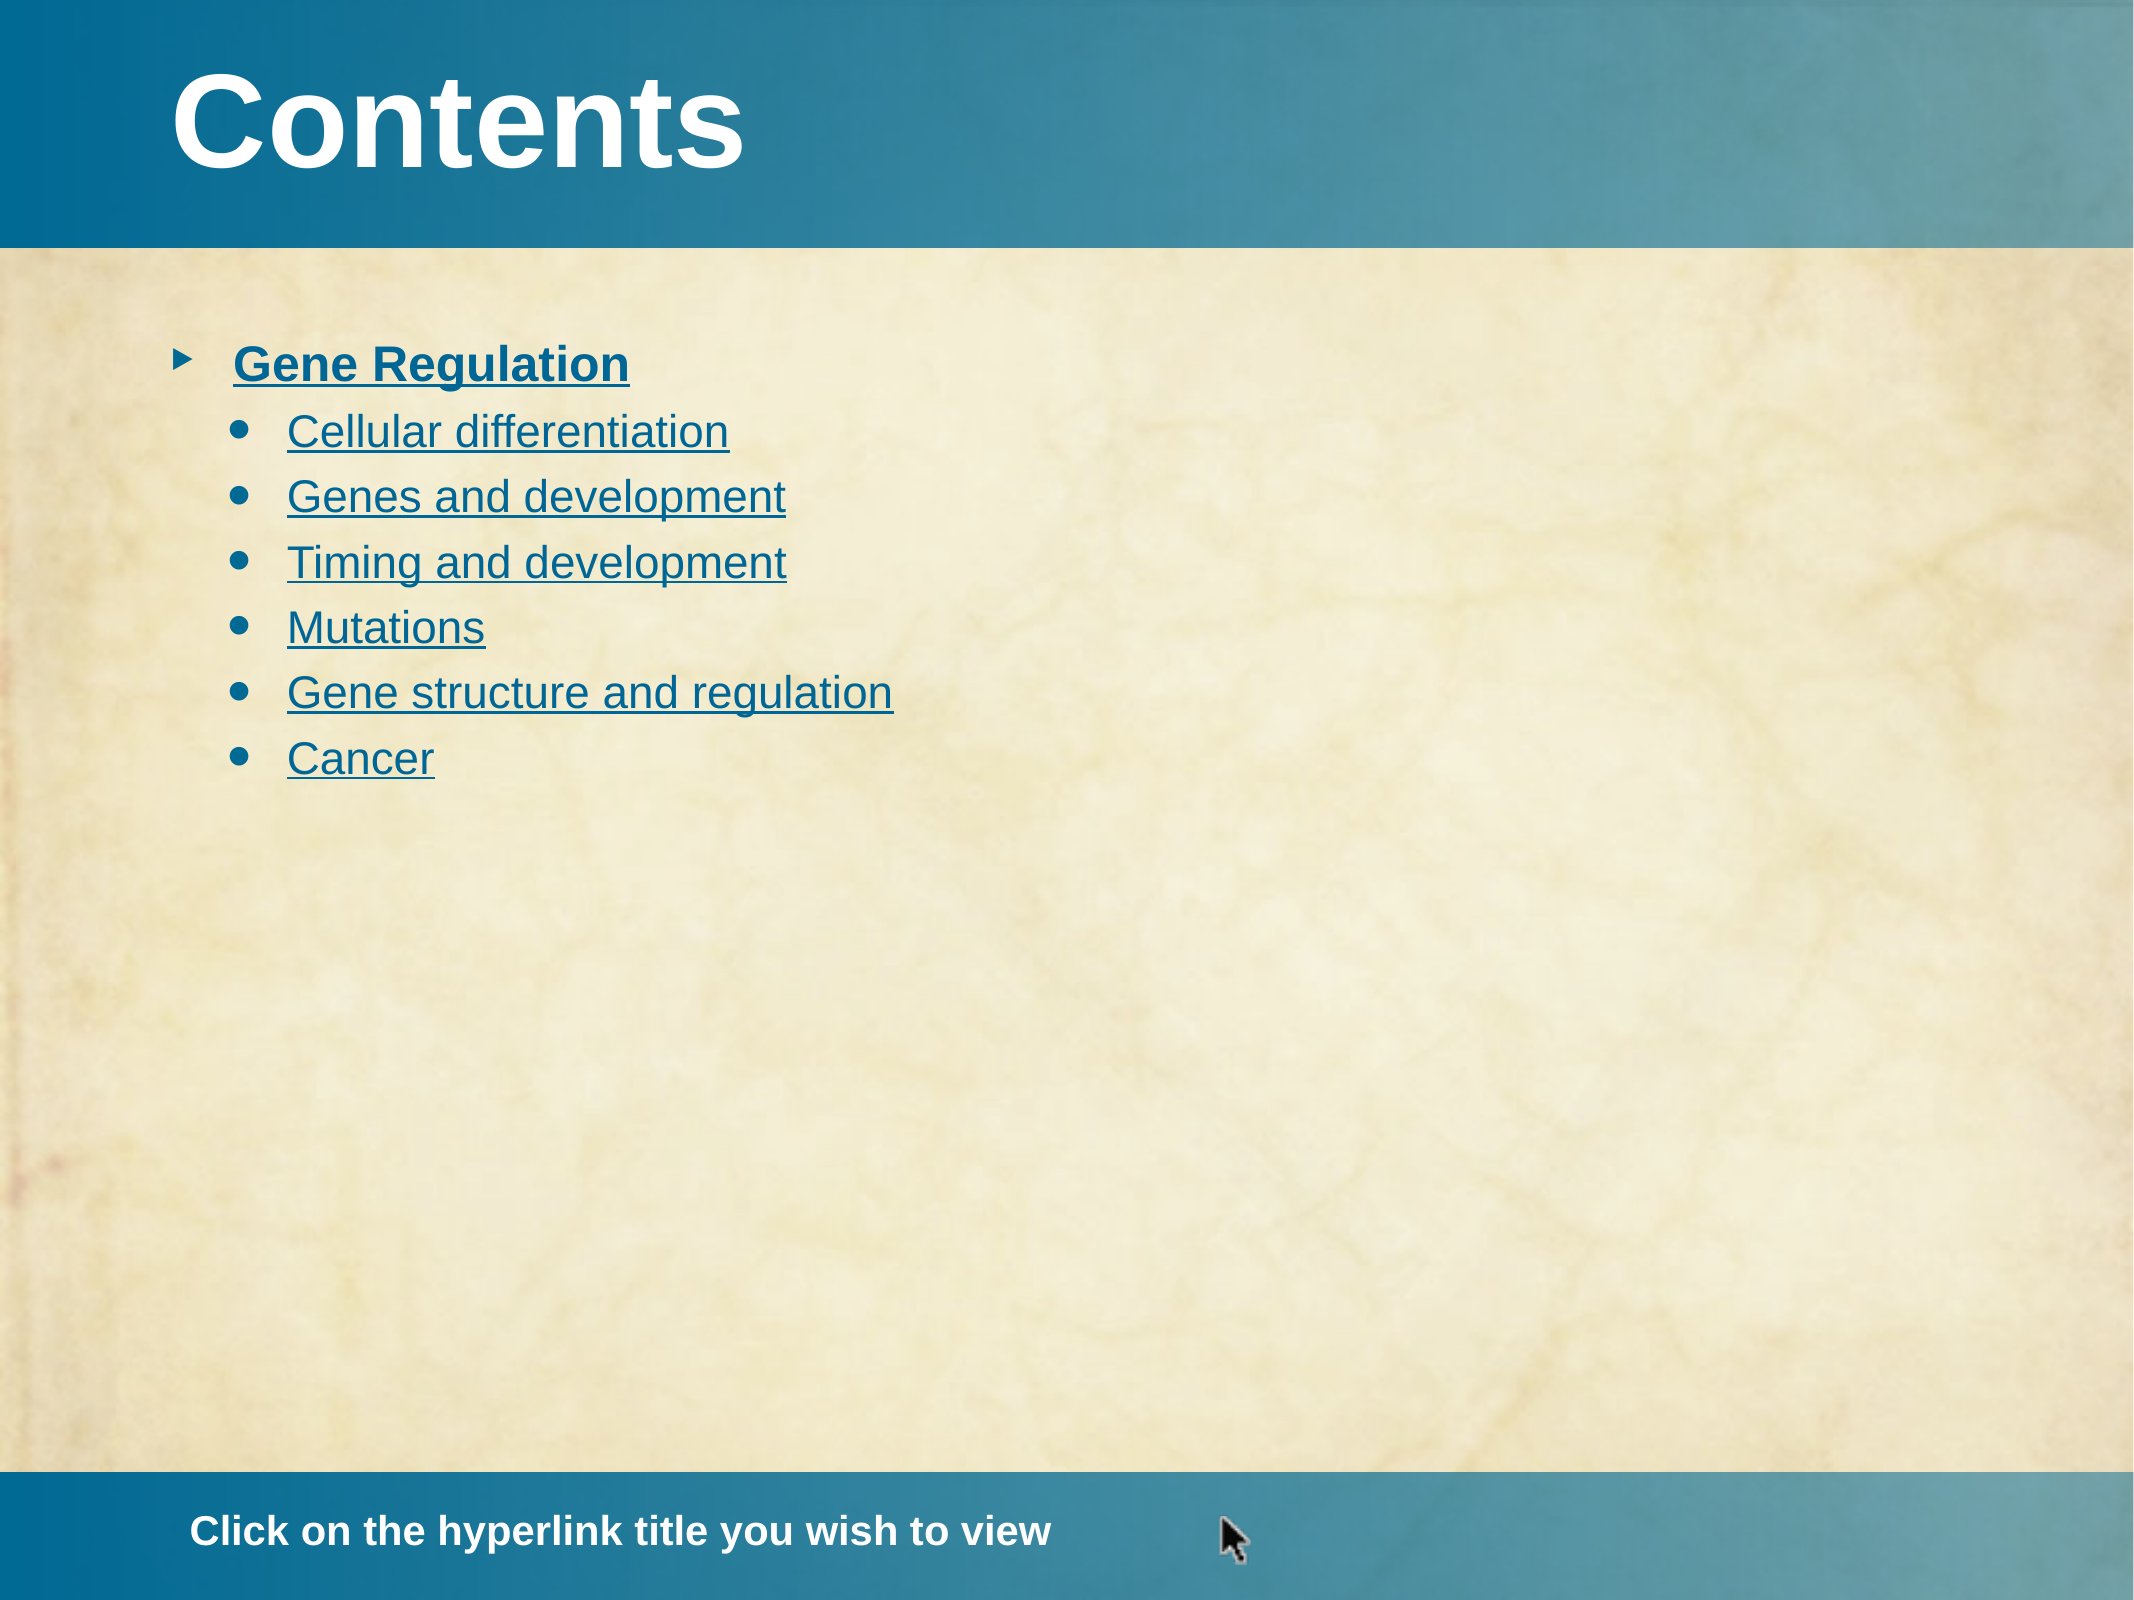

Gene Regulation
Cellular differentiation
Genes and development
Timing and development
Mutations
Gene structure and regulation
Cancer